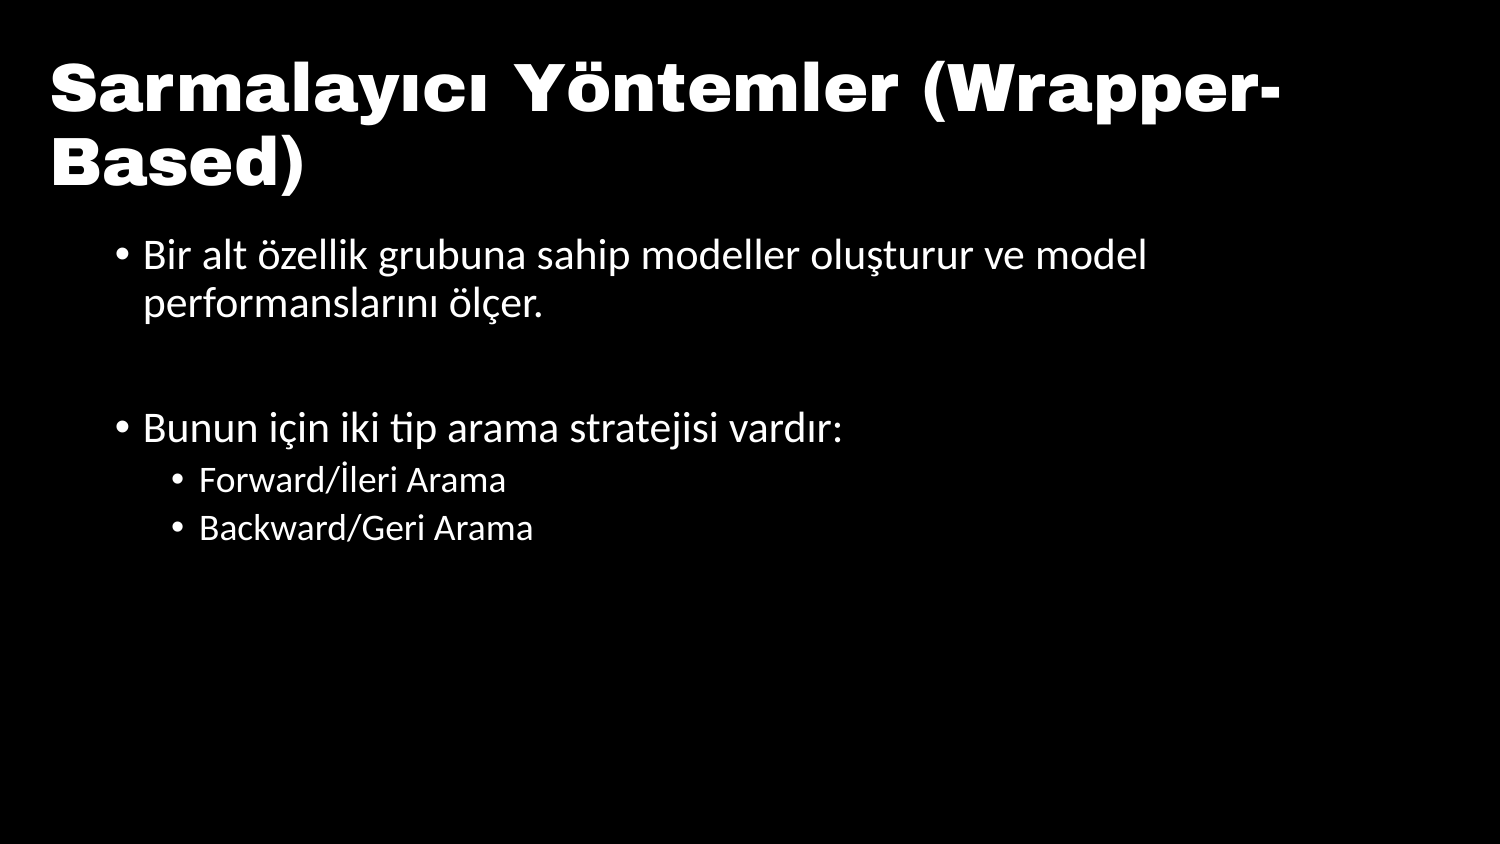

# Sarmalayıcı Yöntemler (Wrapper-Based)
Bir alt özellik grubuna sahip modeller oluşturur ve model performanslarını ölçer.

Bunun için iki tip arama stratejisi vardır:
Forward/İleri Arama
Backward/Geri Arama